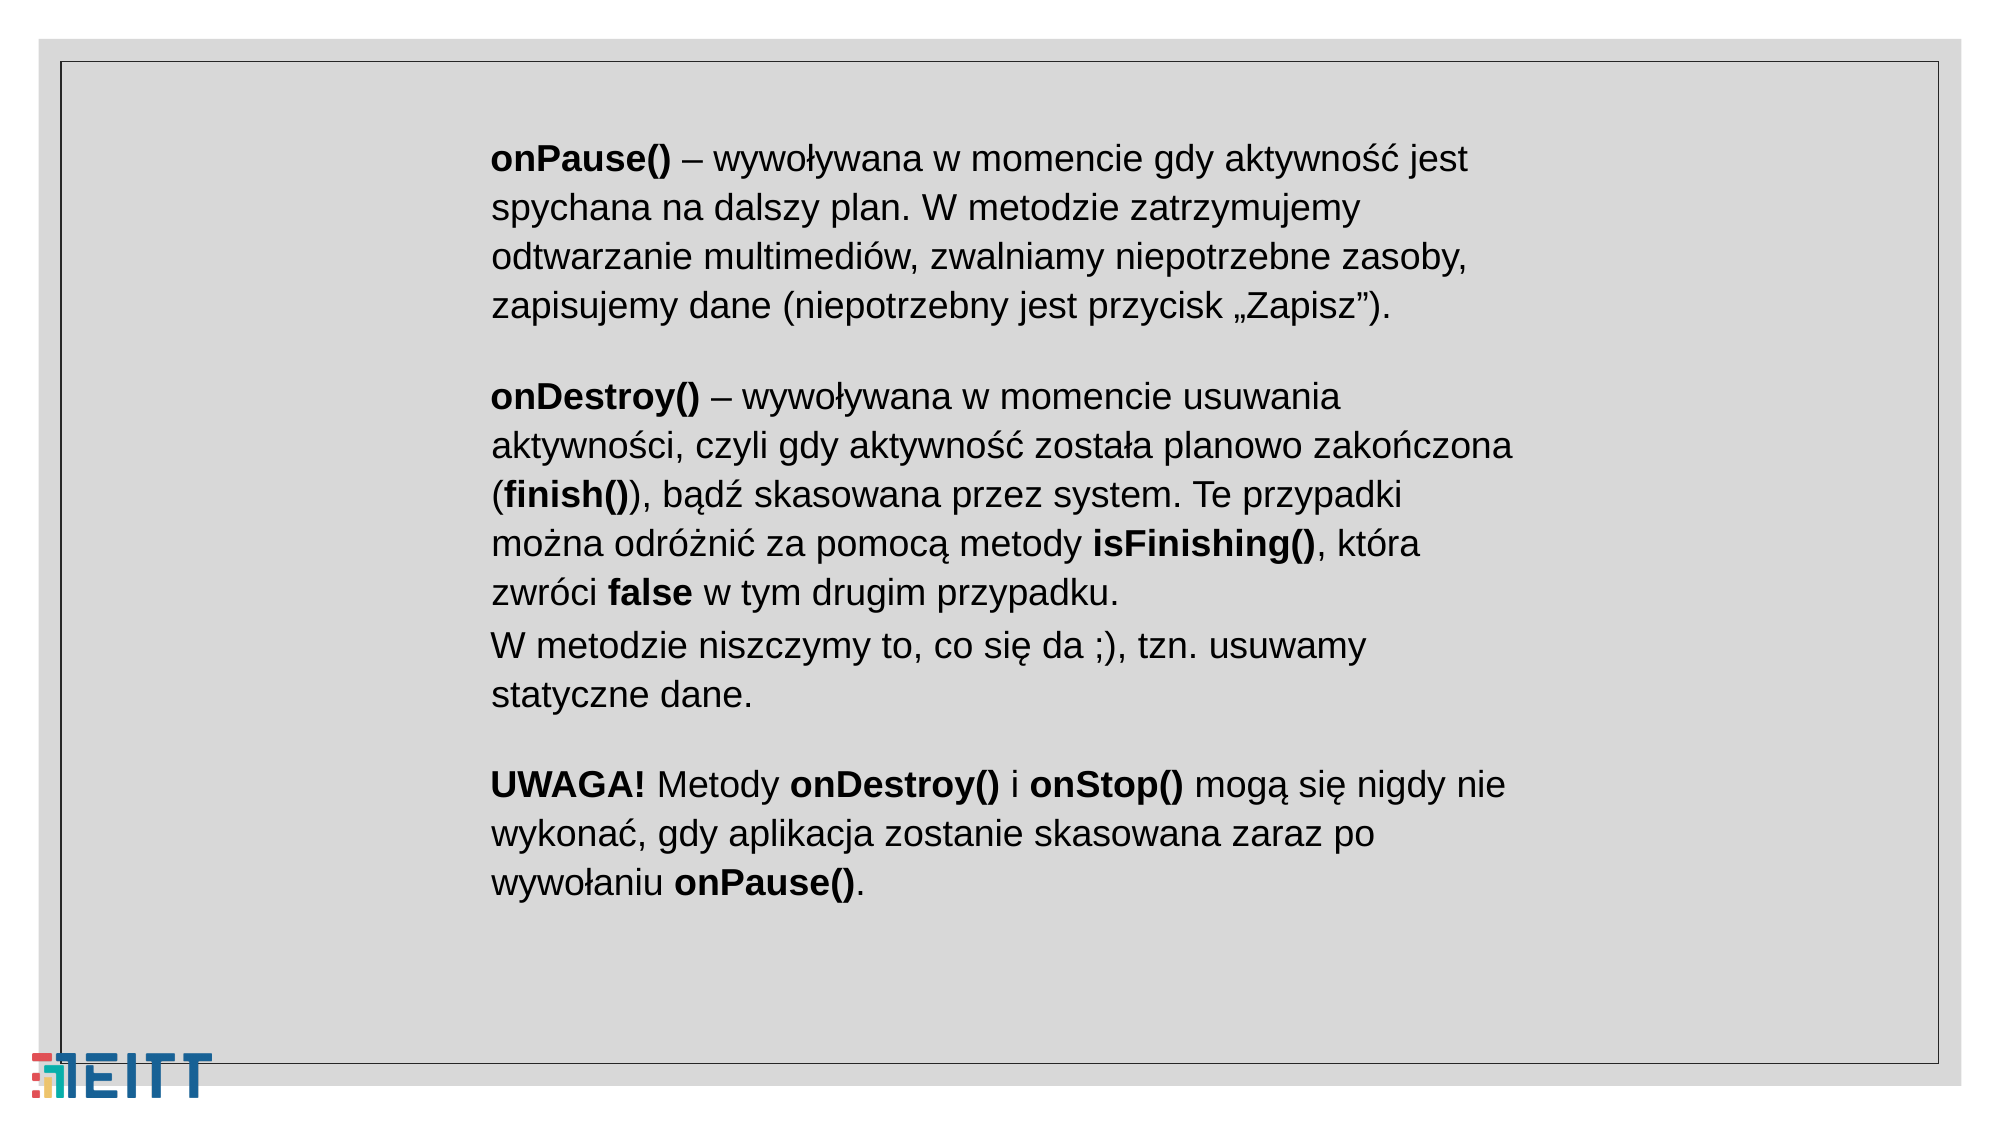

onPause() – wywoływana w momencie gdy aktywność jest spychana na dalszy plan. W metodzie zatrzymujemy odtwarzanie multimediów, zwalniamy niepotrzebne zasoby, zapisujemy dane (niepotrzebny jest przycisk „Zapisz”).
onDestroy() – wywoływana w momencie usuwania aktywności, czyli gdy aktywność została planowo zakończona (finish()), bądź skasowana przez system. Te przypadki można odróżnić za pomocą metody isFinishing(), która zwróci false w tym drugim przypadku.
W metodzie niszczymy to, co się da ;), tzn. usuwamy statyczne dane.
UWAGA! Metody onDestroy() i onStop() mogą się nigdy nie wykonać, gdy aplikacja zostanie skasowana zaraz po wywołaniu onPause().